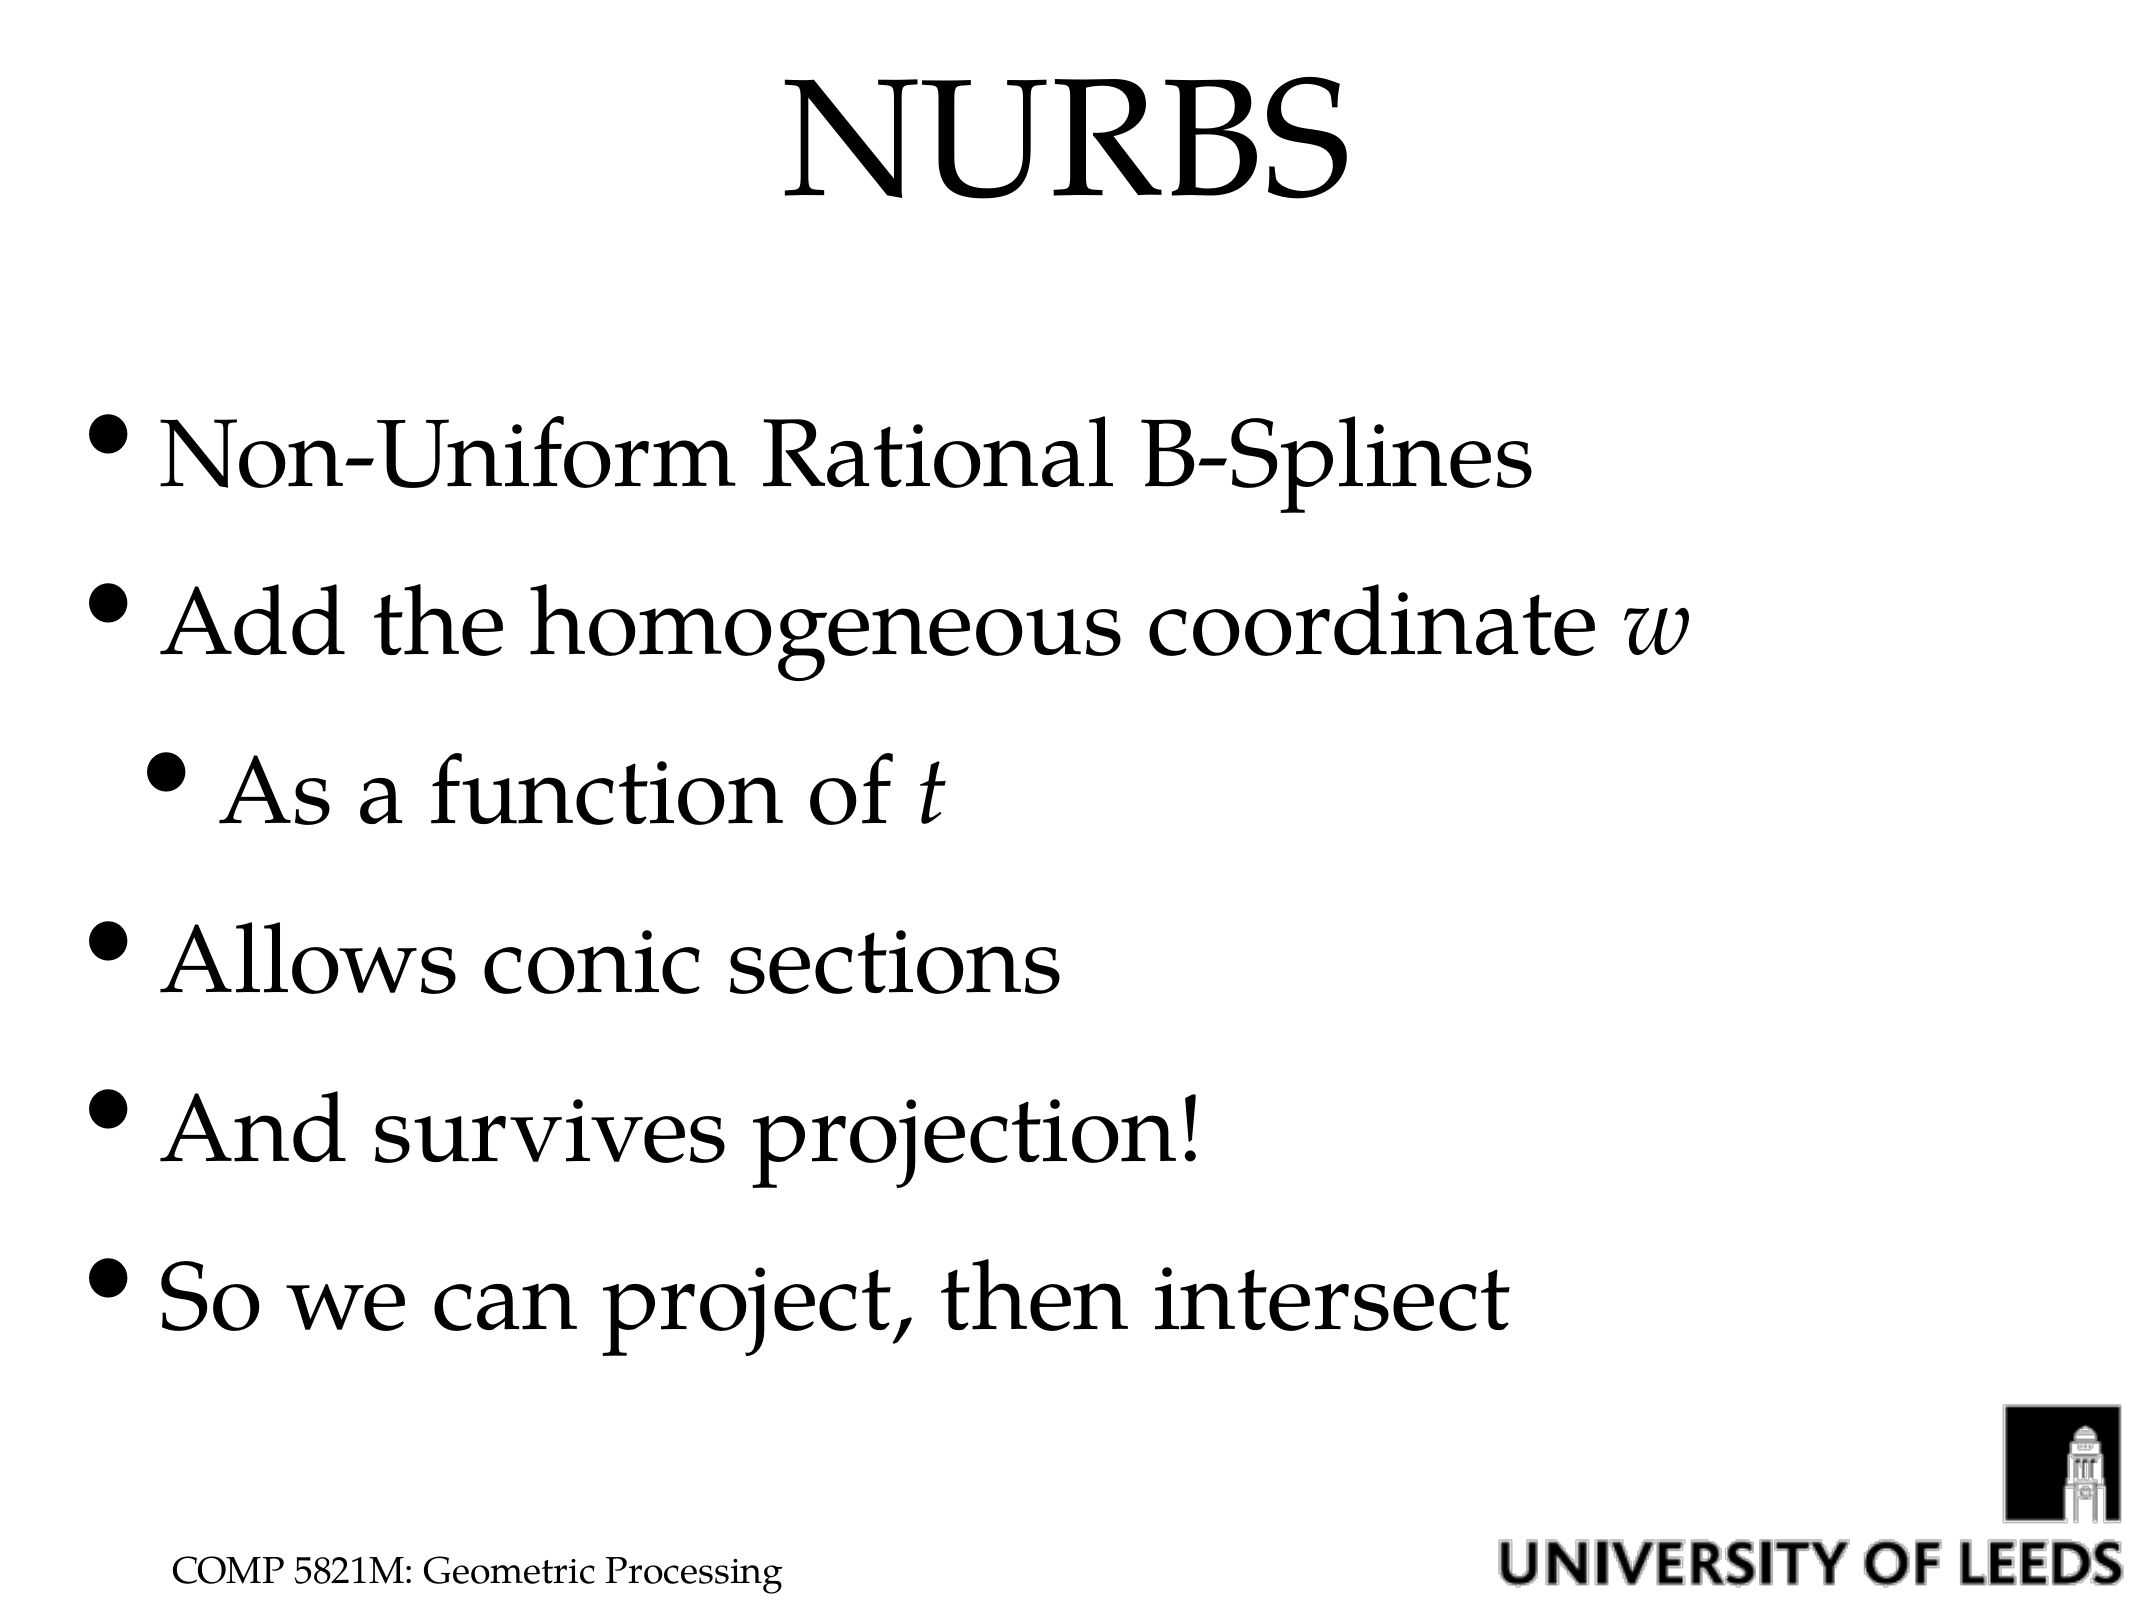

# NURBS
Non-Uniform Rational B-Splines
Add the homogeneous coordinate w
As a function of t
Allows conic sections
And survives projection!
So we can project, then intersect